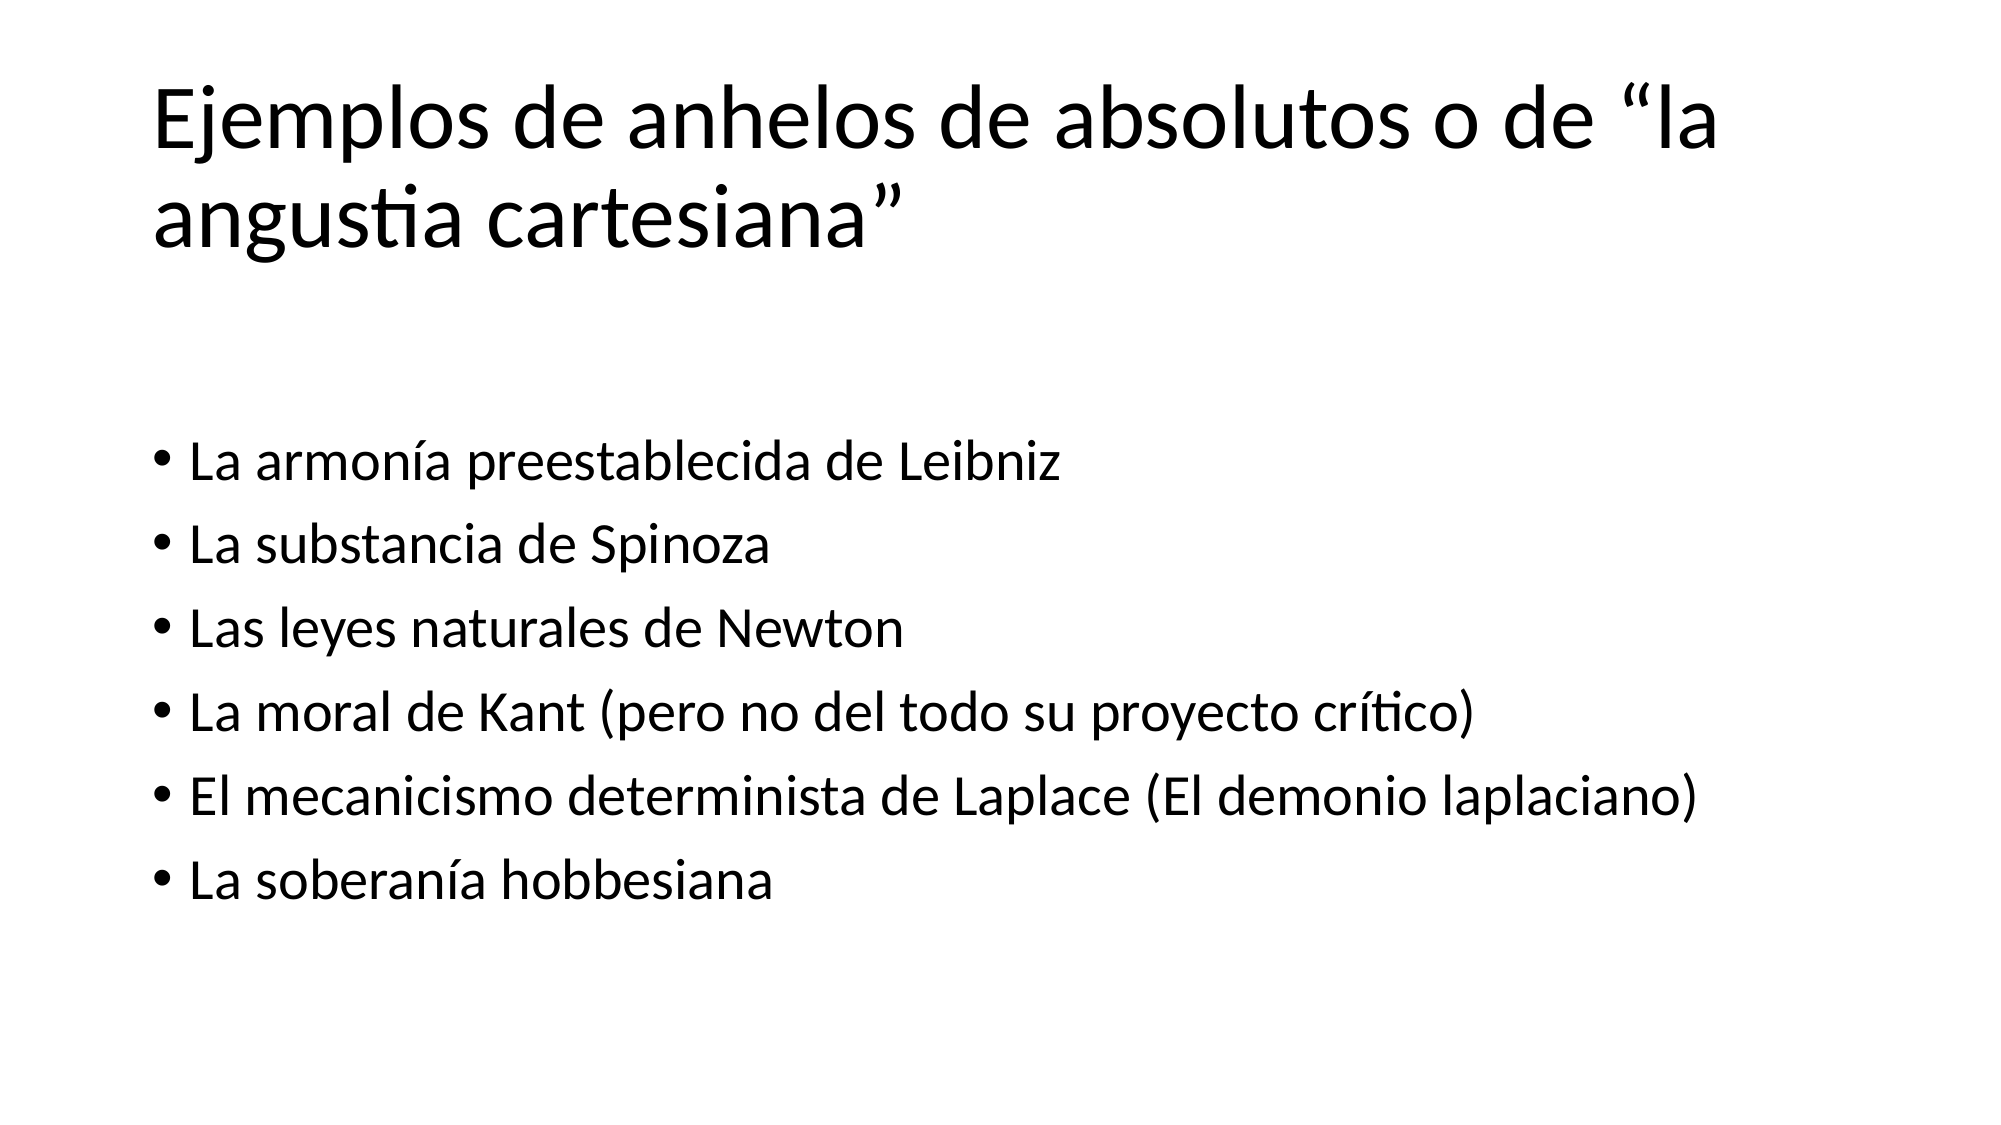

# Ejemplos de anhelos de absolutos o de “la angustia cartesiana”
La armonía preestablecida de Leibniz
La substancia de Spinoza
Las leyes naturales de Newton
La moral de Kant (pero no del todo su proyecto crítico)
El mecanicismo determinista de Laplace (El demonio laplaciano)
La soberanía hobbesiana